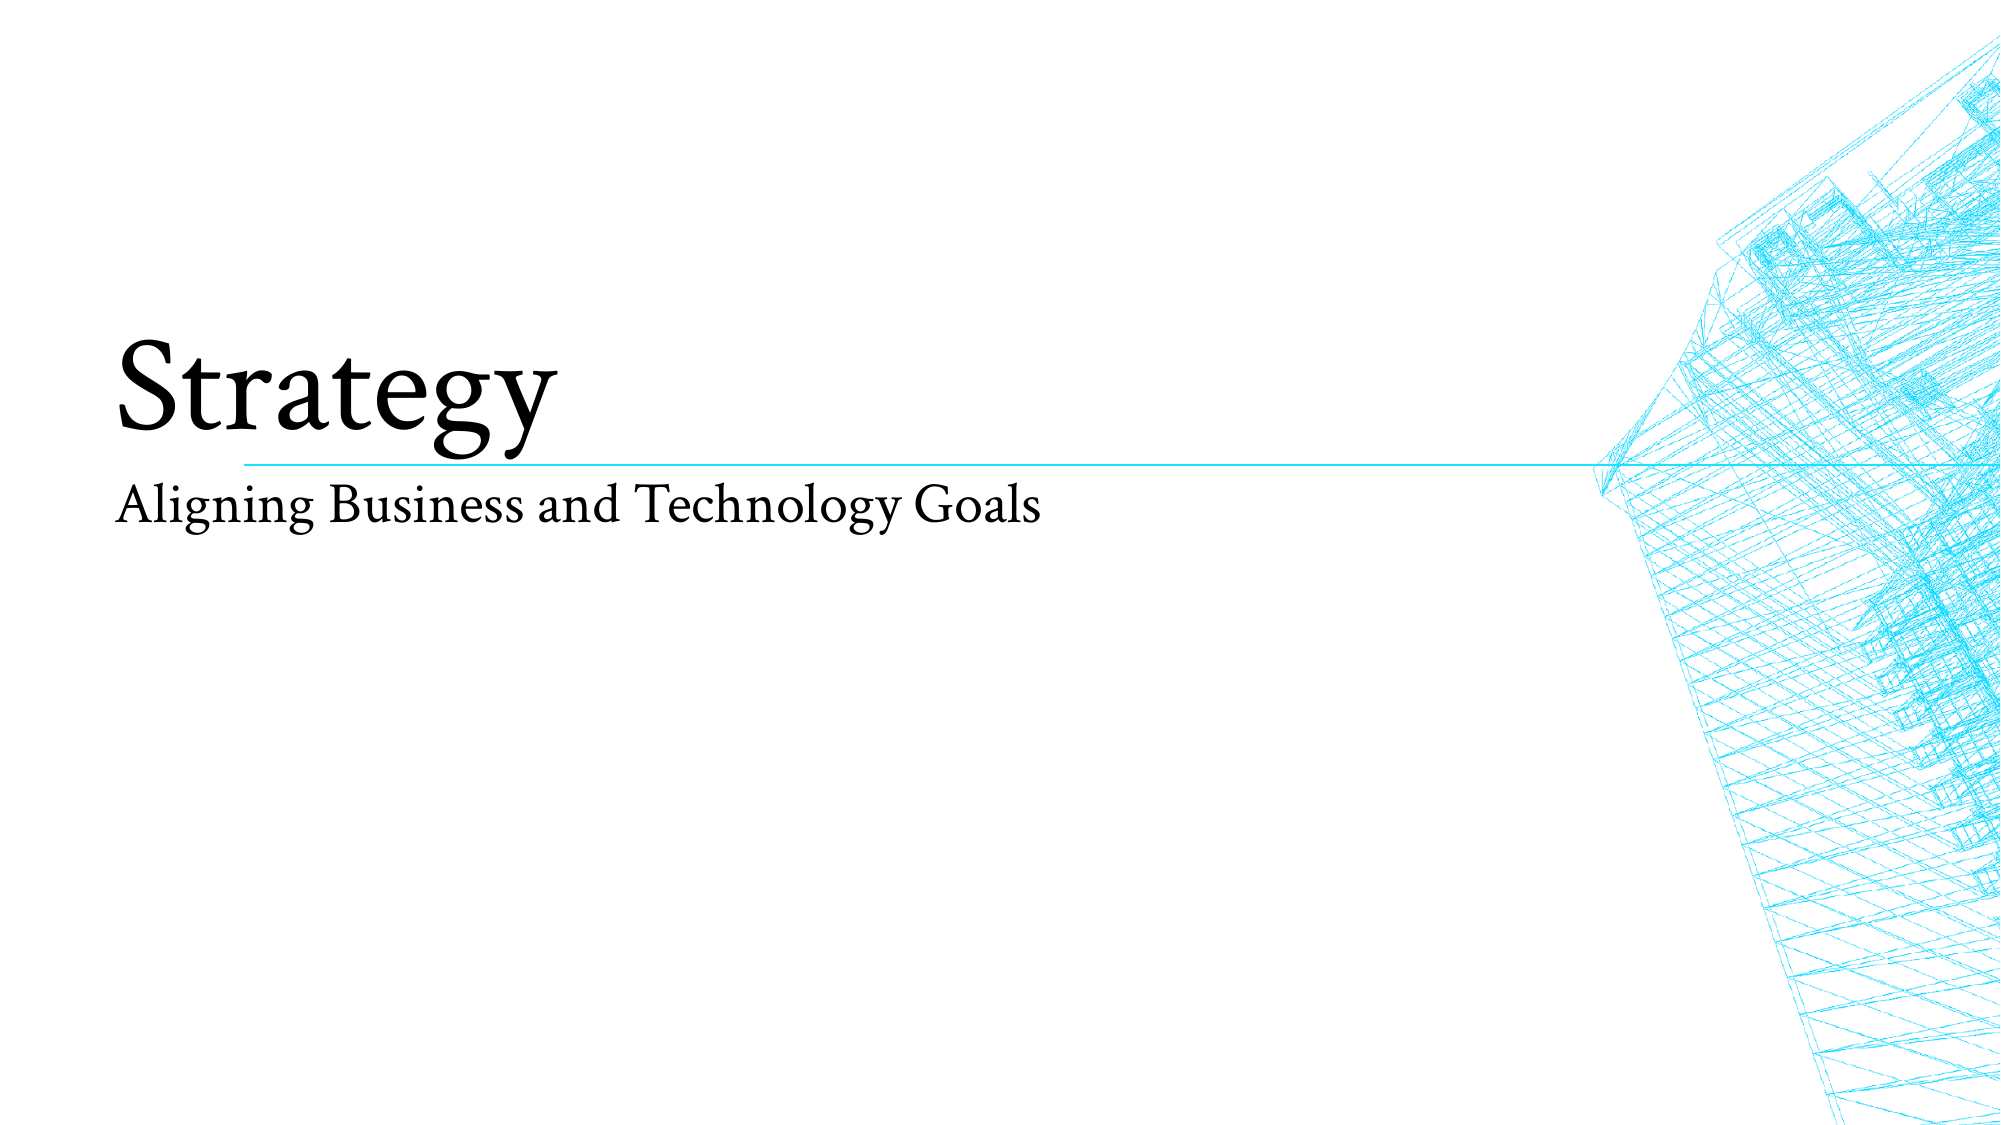

# Strategy
Aligning Business and Technology Goals